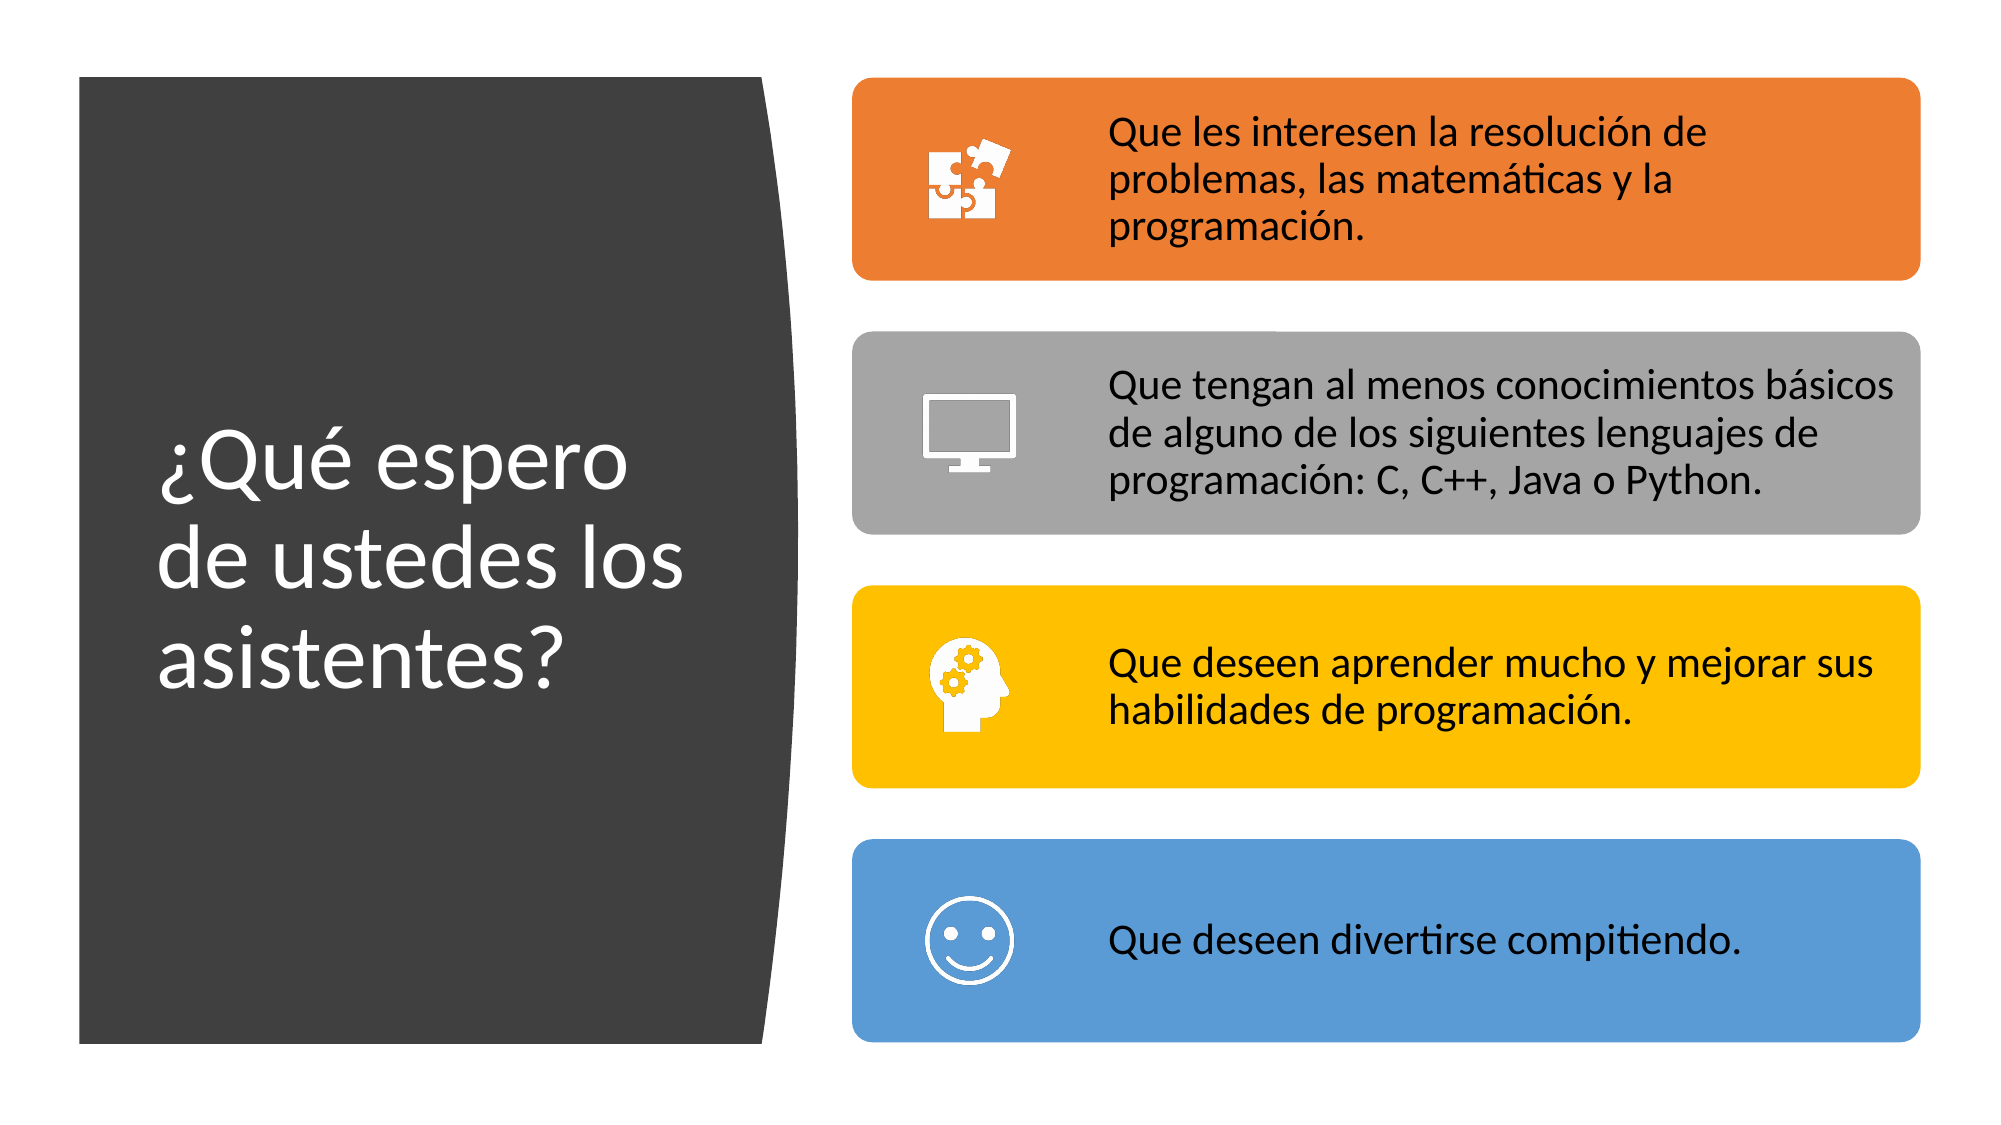

Que les interesen la resolución de problemas, las matemáticas y la programación.
Que tengan al menos conocimientos básicos de alguno de los siguientes lenguajes de programación: C, C++, Java o Python.
Que deseen aprender mucho y mejorar sus habilidades de programación.
Que deseen divertirse compitiendo.

# ¿Qué espero de ustedes los asistentes?